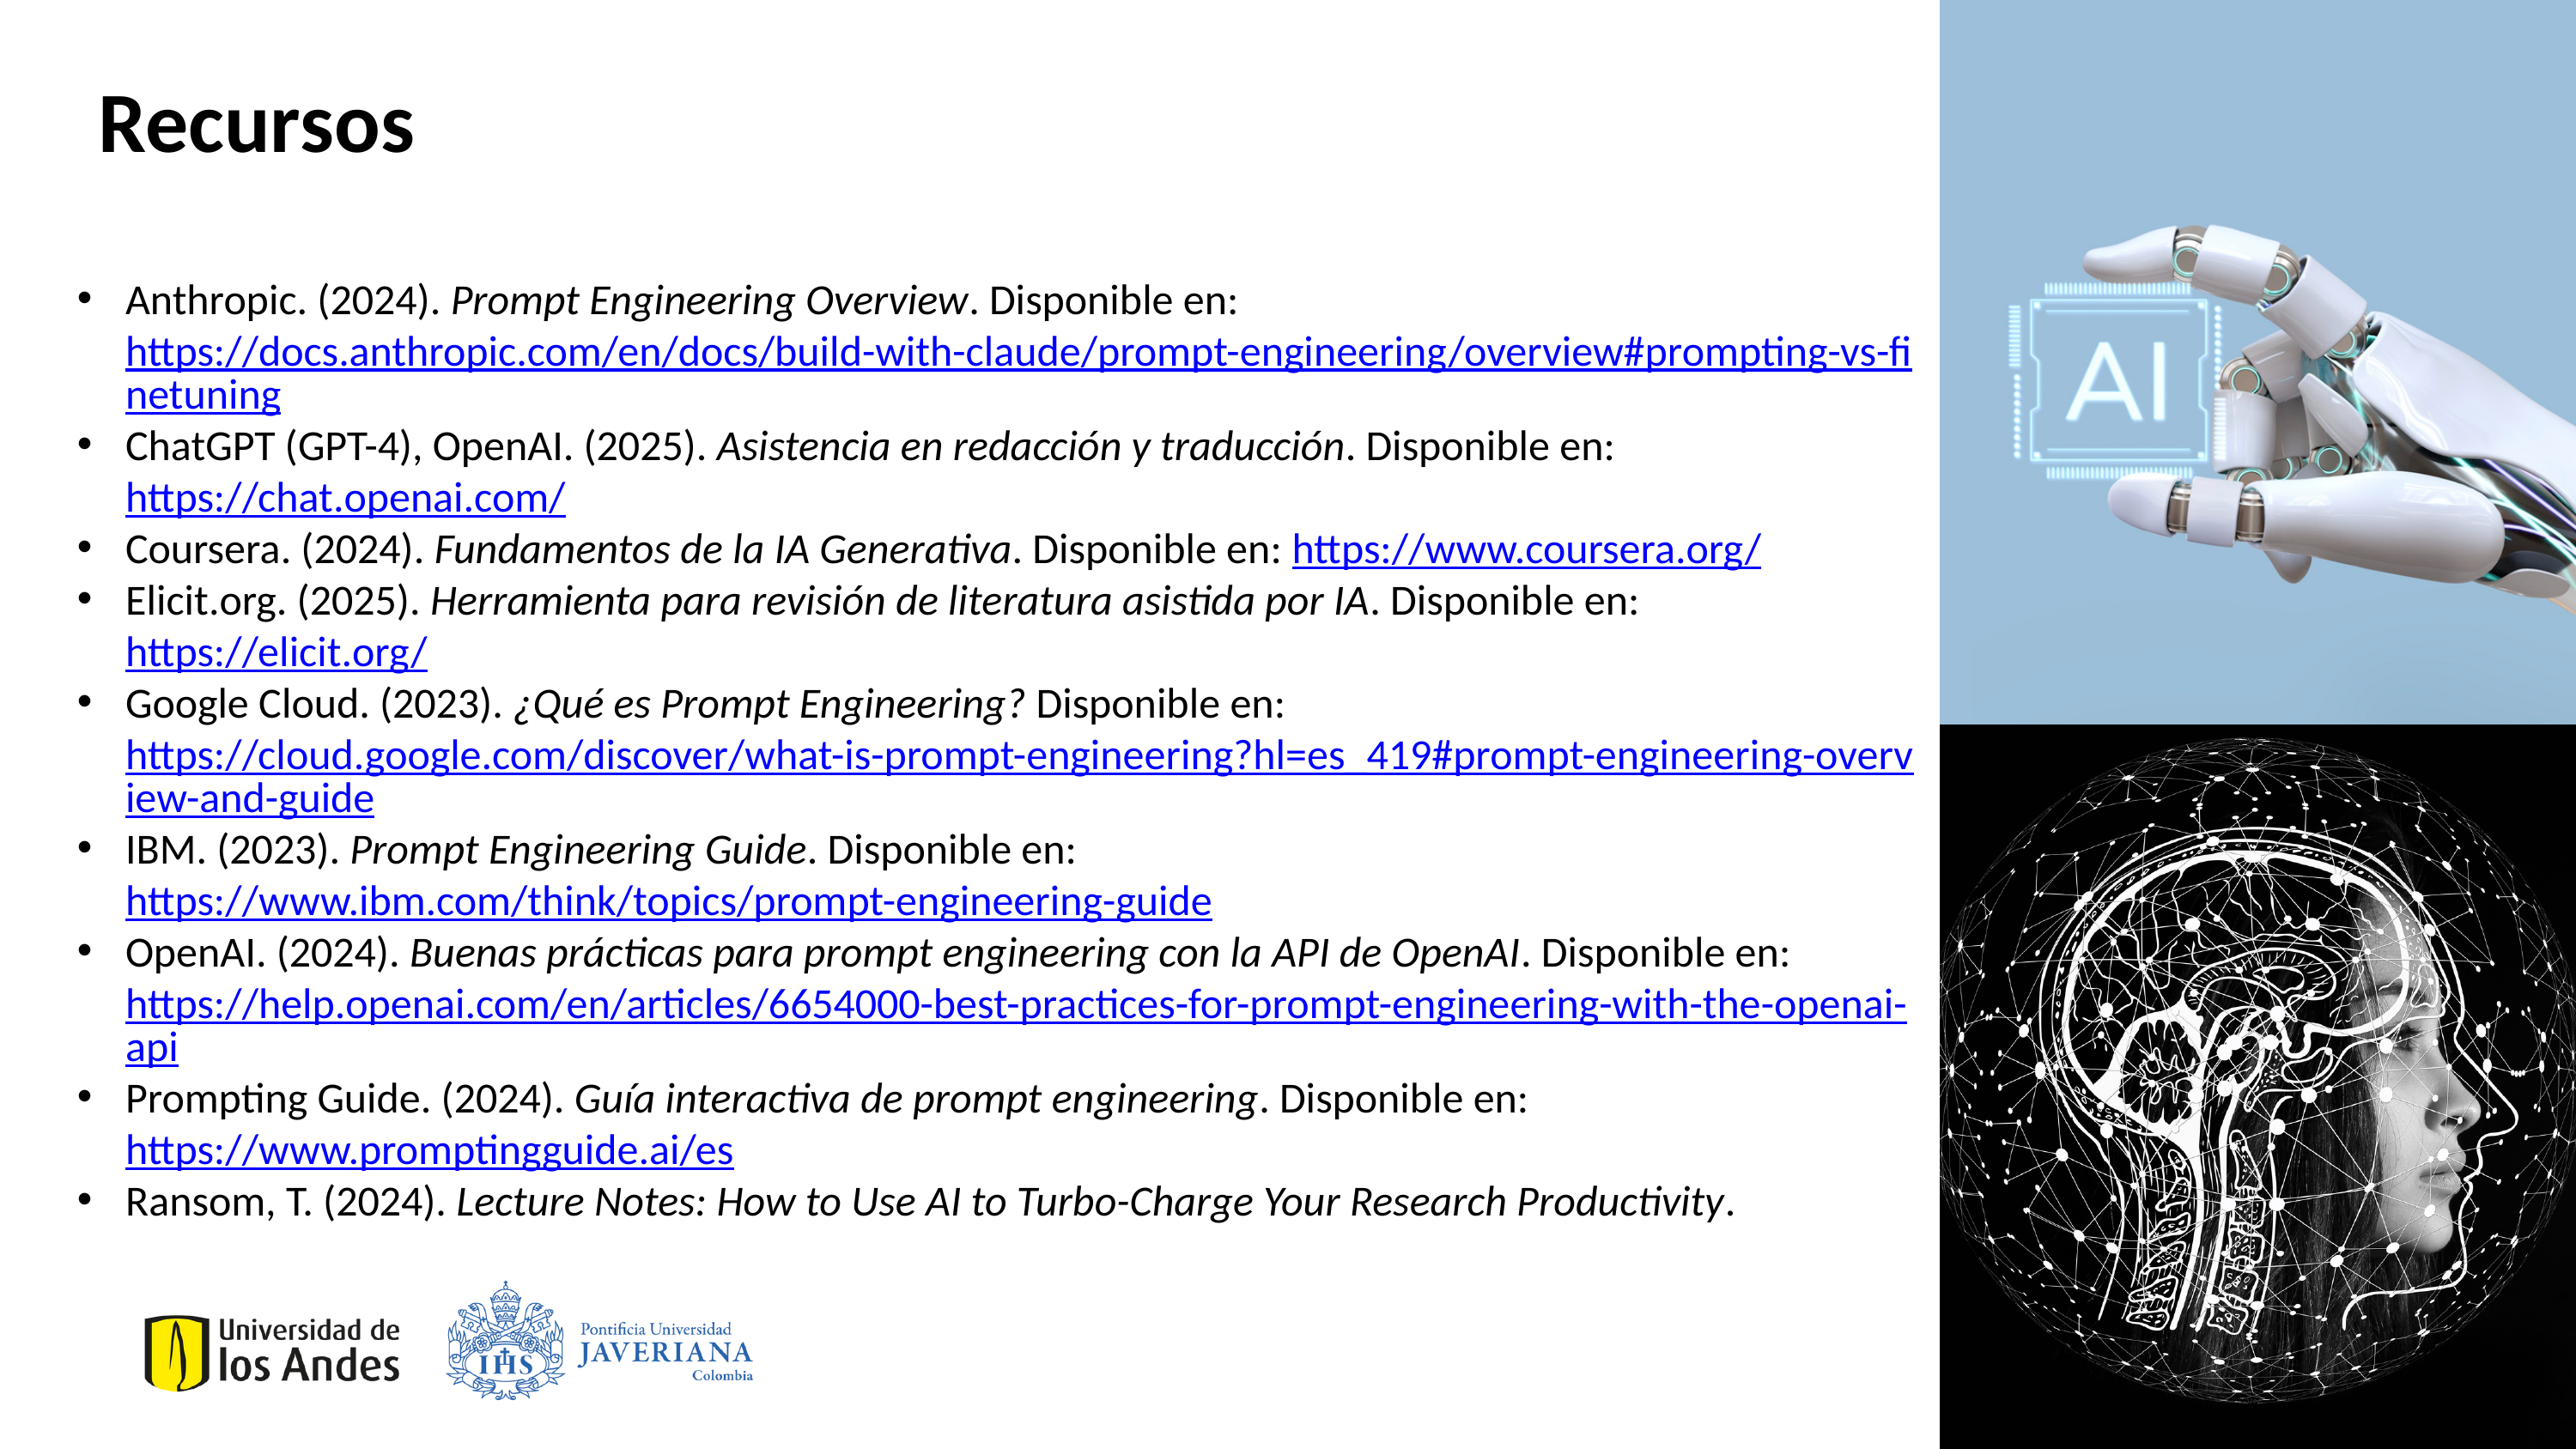

Recursos
Anthropic. (2024). Prompt Engineering Overview. Disponible en: https://docs.anthropic.com/en/docs/build-with-claude/prompt-engineering/overview#prompting-vs-finetuning
ChatGPT (GPT-4), OpenAI. (2025). Asistencia en redacción y traducción. Disponible en: https://chat.openai.com/
Coursera. (2024). Fundamentos de la IA Generativa. Disponible en: https://www.coursera.org/
Elicit.org. (2025). Herramienta para revisión de literatura asistida por IA. Disponible en: https://elicit.org/
Google Cloud. (2023). ¿Qué es Prompt Engineering? Disponible en: https://cloud.google.com/discover/what-is-prompt-engineering?hl=es_419#prompt-engineering-overview-and-guide
IBM. (2023). Prompt Engineering Guide. Disponible en: https://www.ibm.com/think/topics/prompt-engineering-guide
OpenAI. (2024). Buenas prácticas para prompt engineering con la API de OpenAI. Disponible en: https://help.openai.com/en/articles/6654000-best-practices-for-prompt-engineering-with-the-openai-api
Prompting Guide. (2024). Guía interactiva de prompt engineering. Disponible en: https://www.promptingguide.ai/es
Ransom, T. (2024). Lecture Notes: How to Use AI to Turbo-Charge Your Research Productivity.